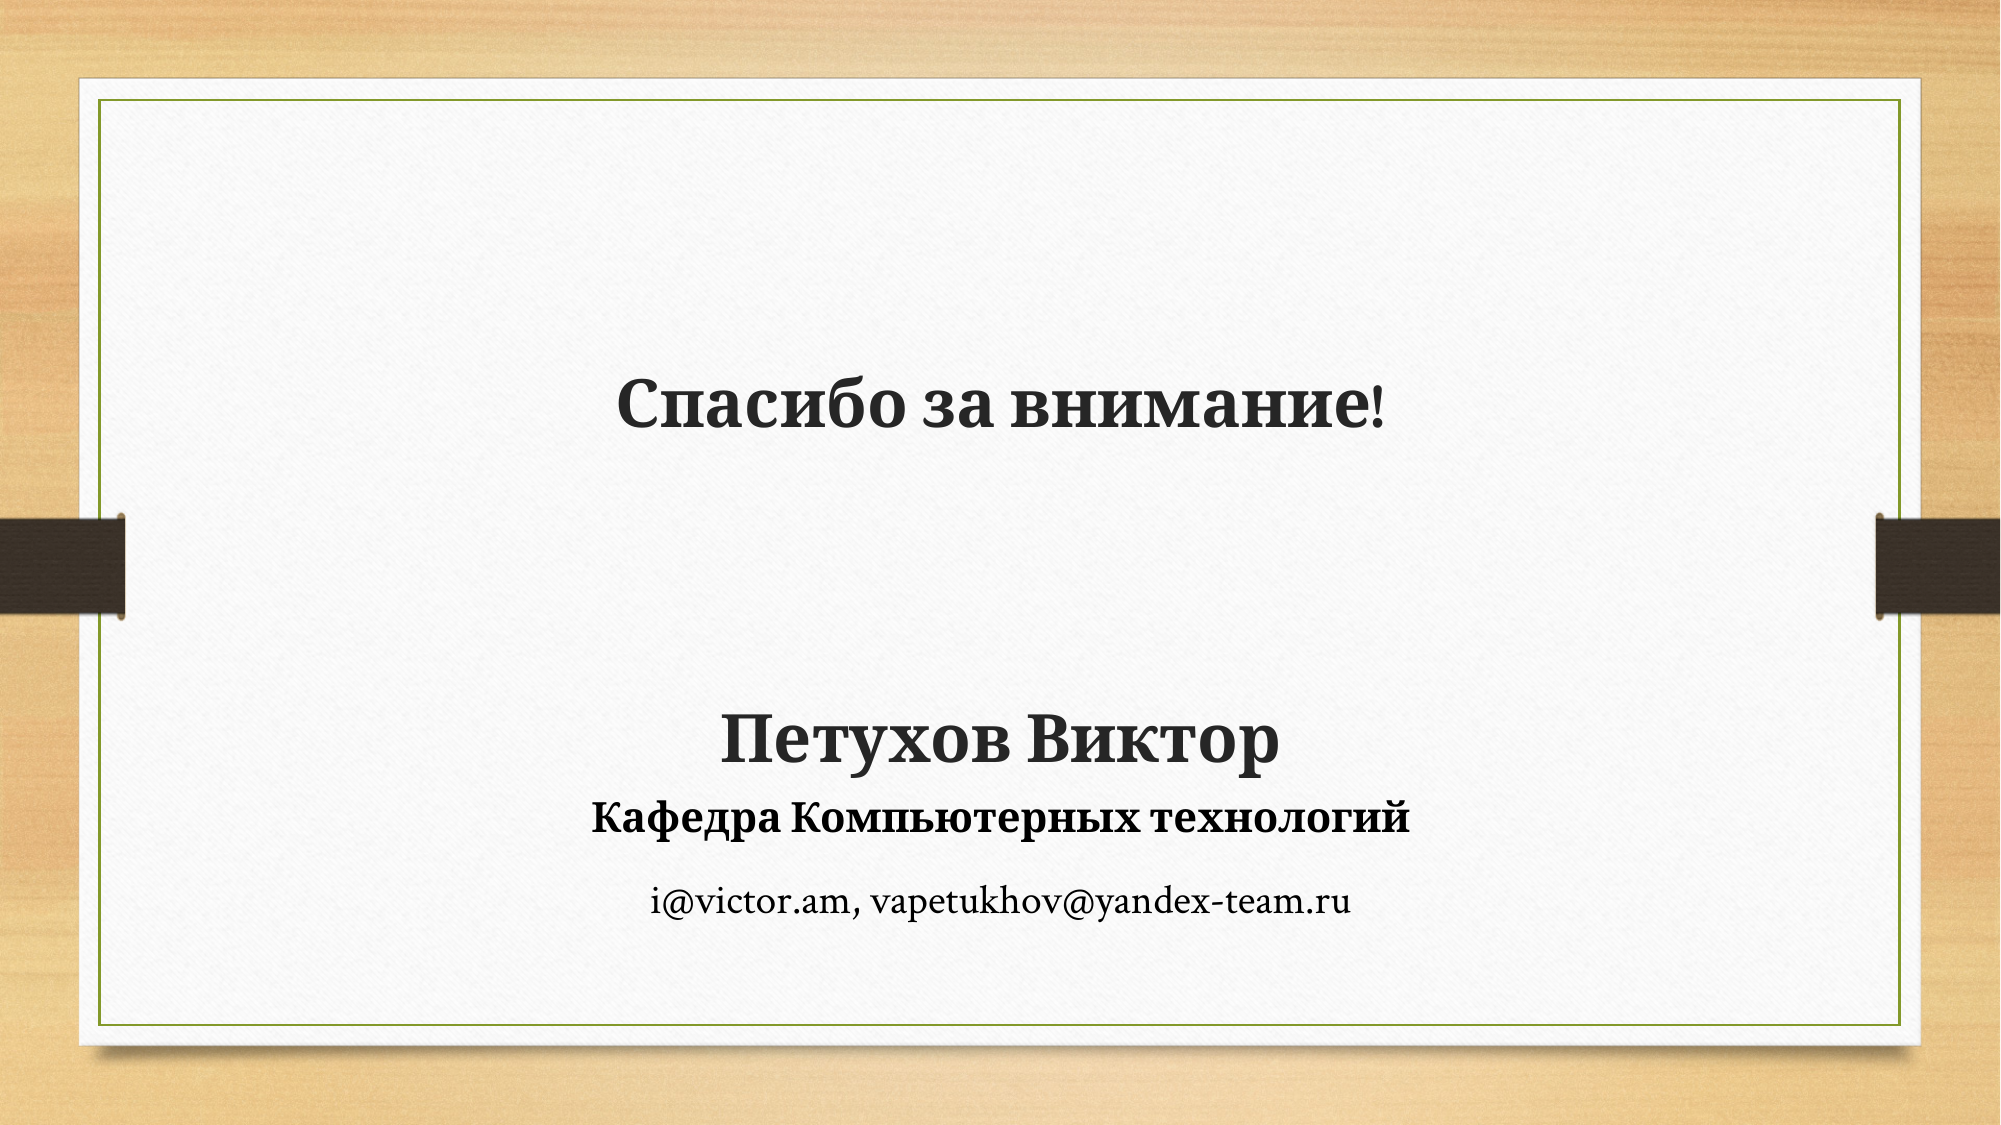

Спасибо за внимание!
# Петухов Виктор
Кафедра Компьютерных технологий
i@victor.am, vapetukhov@yandex-team.ru